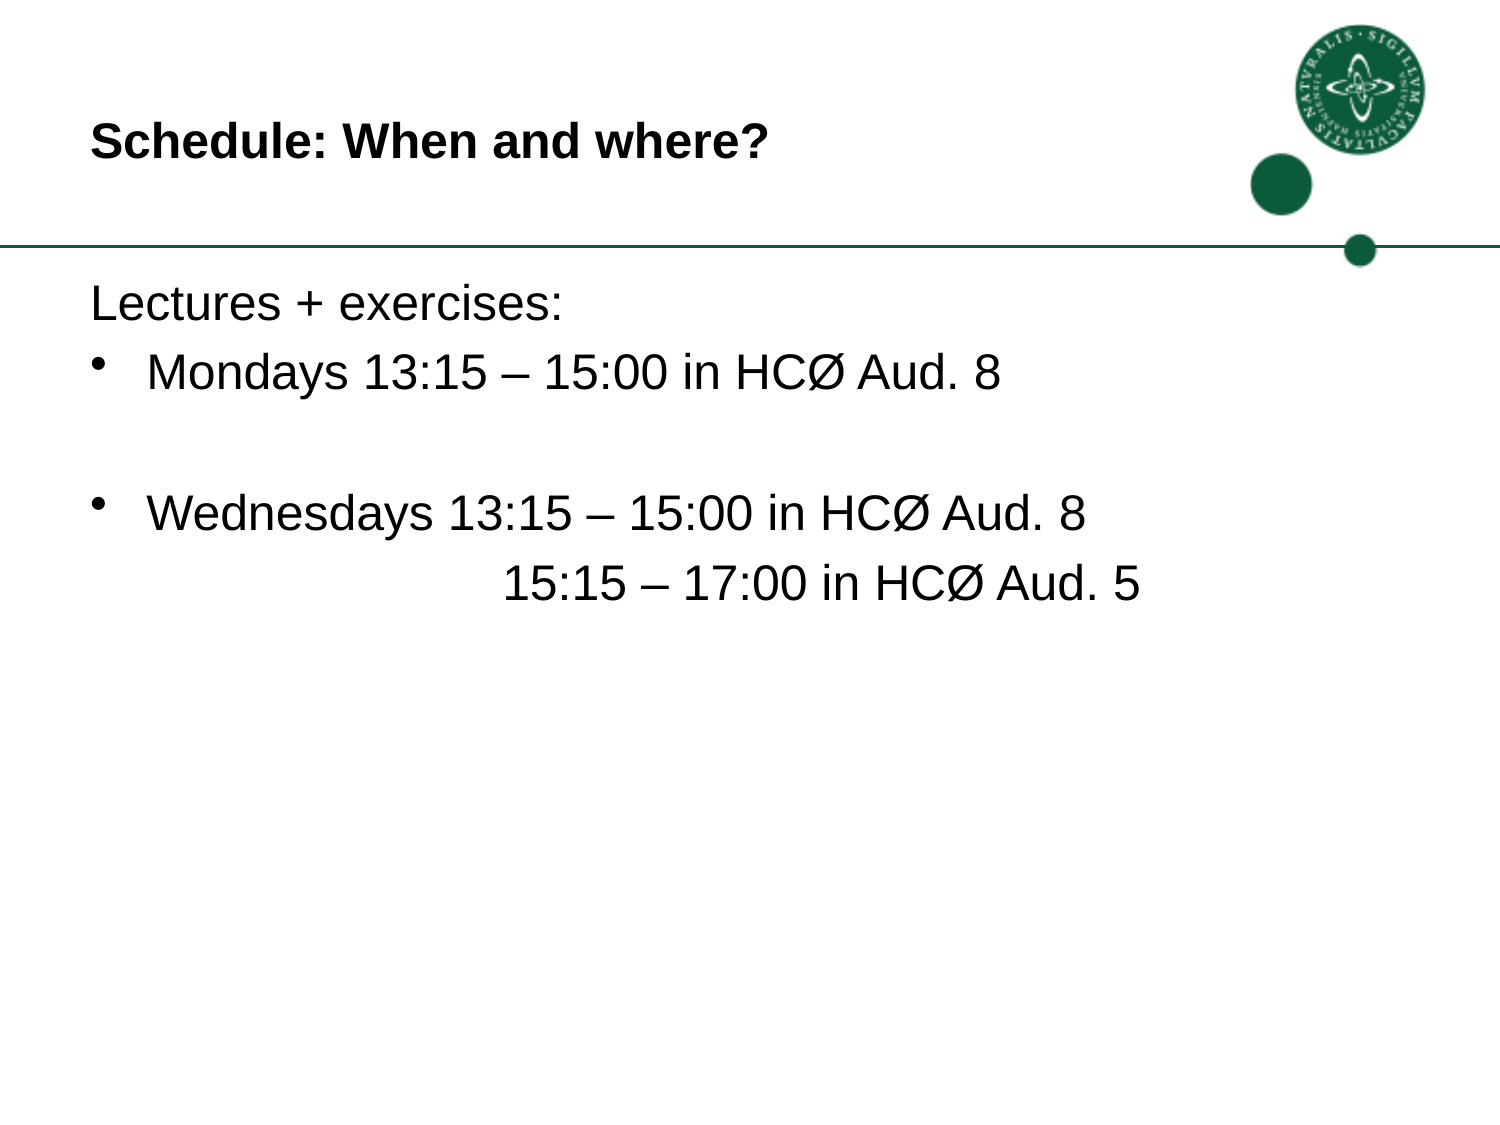

# Schedule: When and where?
Lectures + exercises:
Mondays 13:15 – 15:00 in HCØ Aud. 8

Wednesdays 13:15 – 15:00 in HCØ Aud. 8
			    15:15 – 17:00 in HCØ Aud. 5